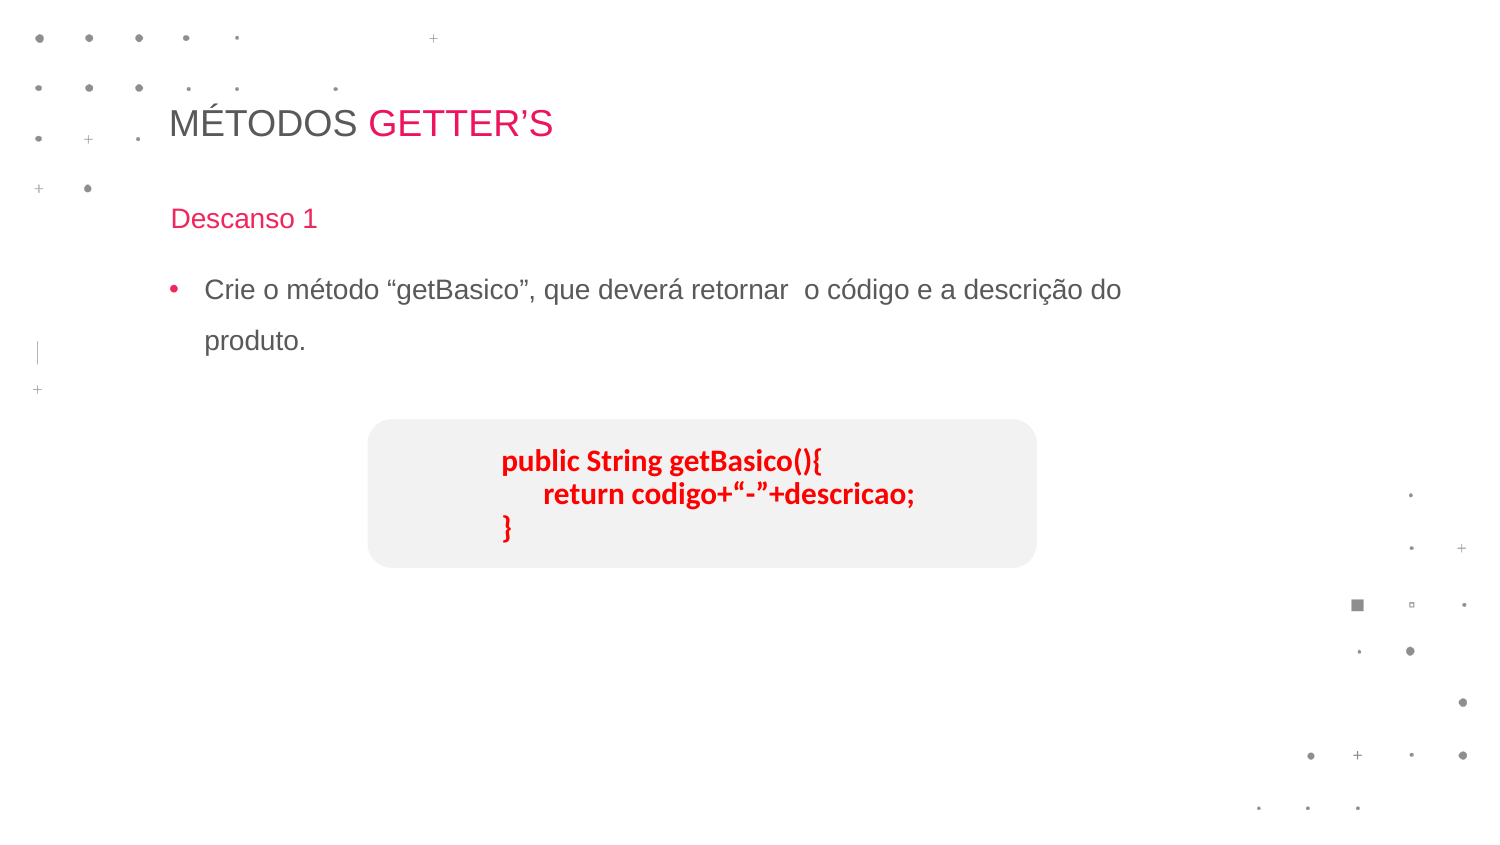

MÉTODOS GETTER’S
Descanso 1
Crie o método “getBasico”, que deverá retornar  o código e a descrição do produto.

public String getBasico(){
      return codigo+“-”+descricao;
}